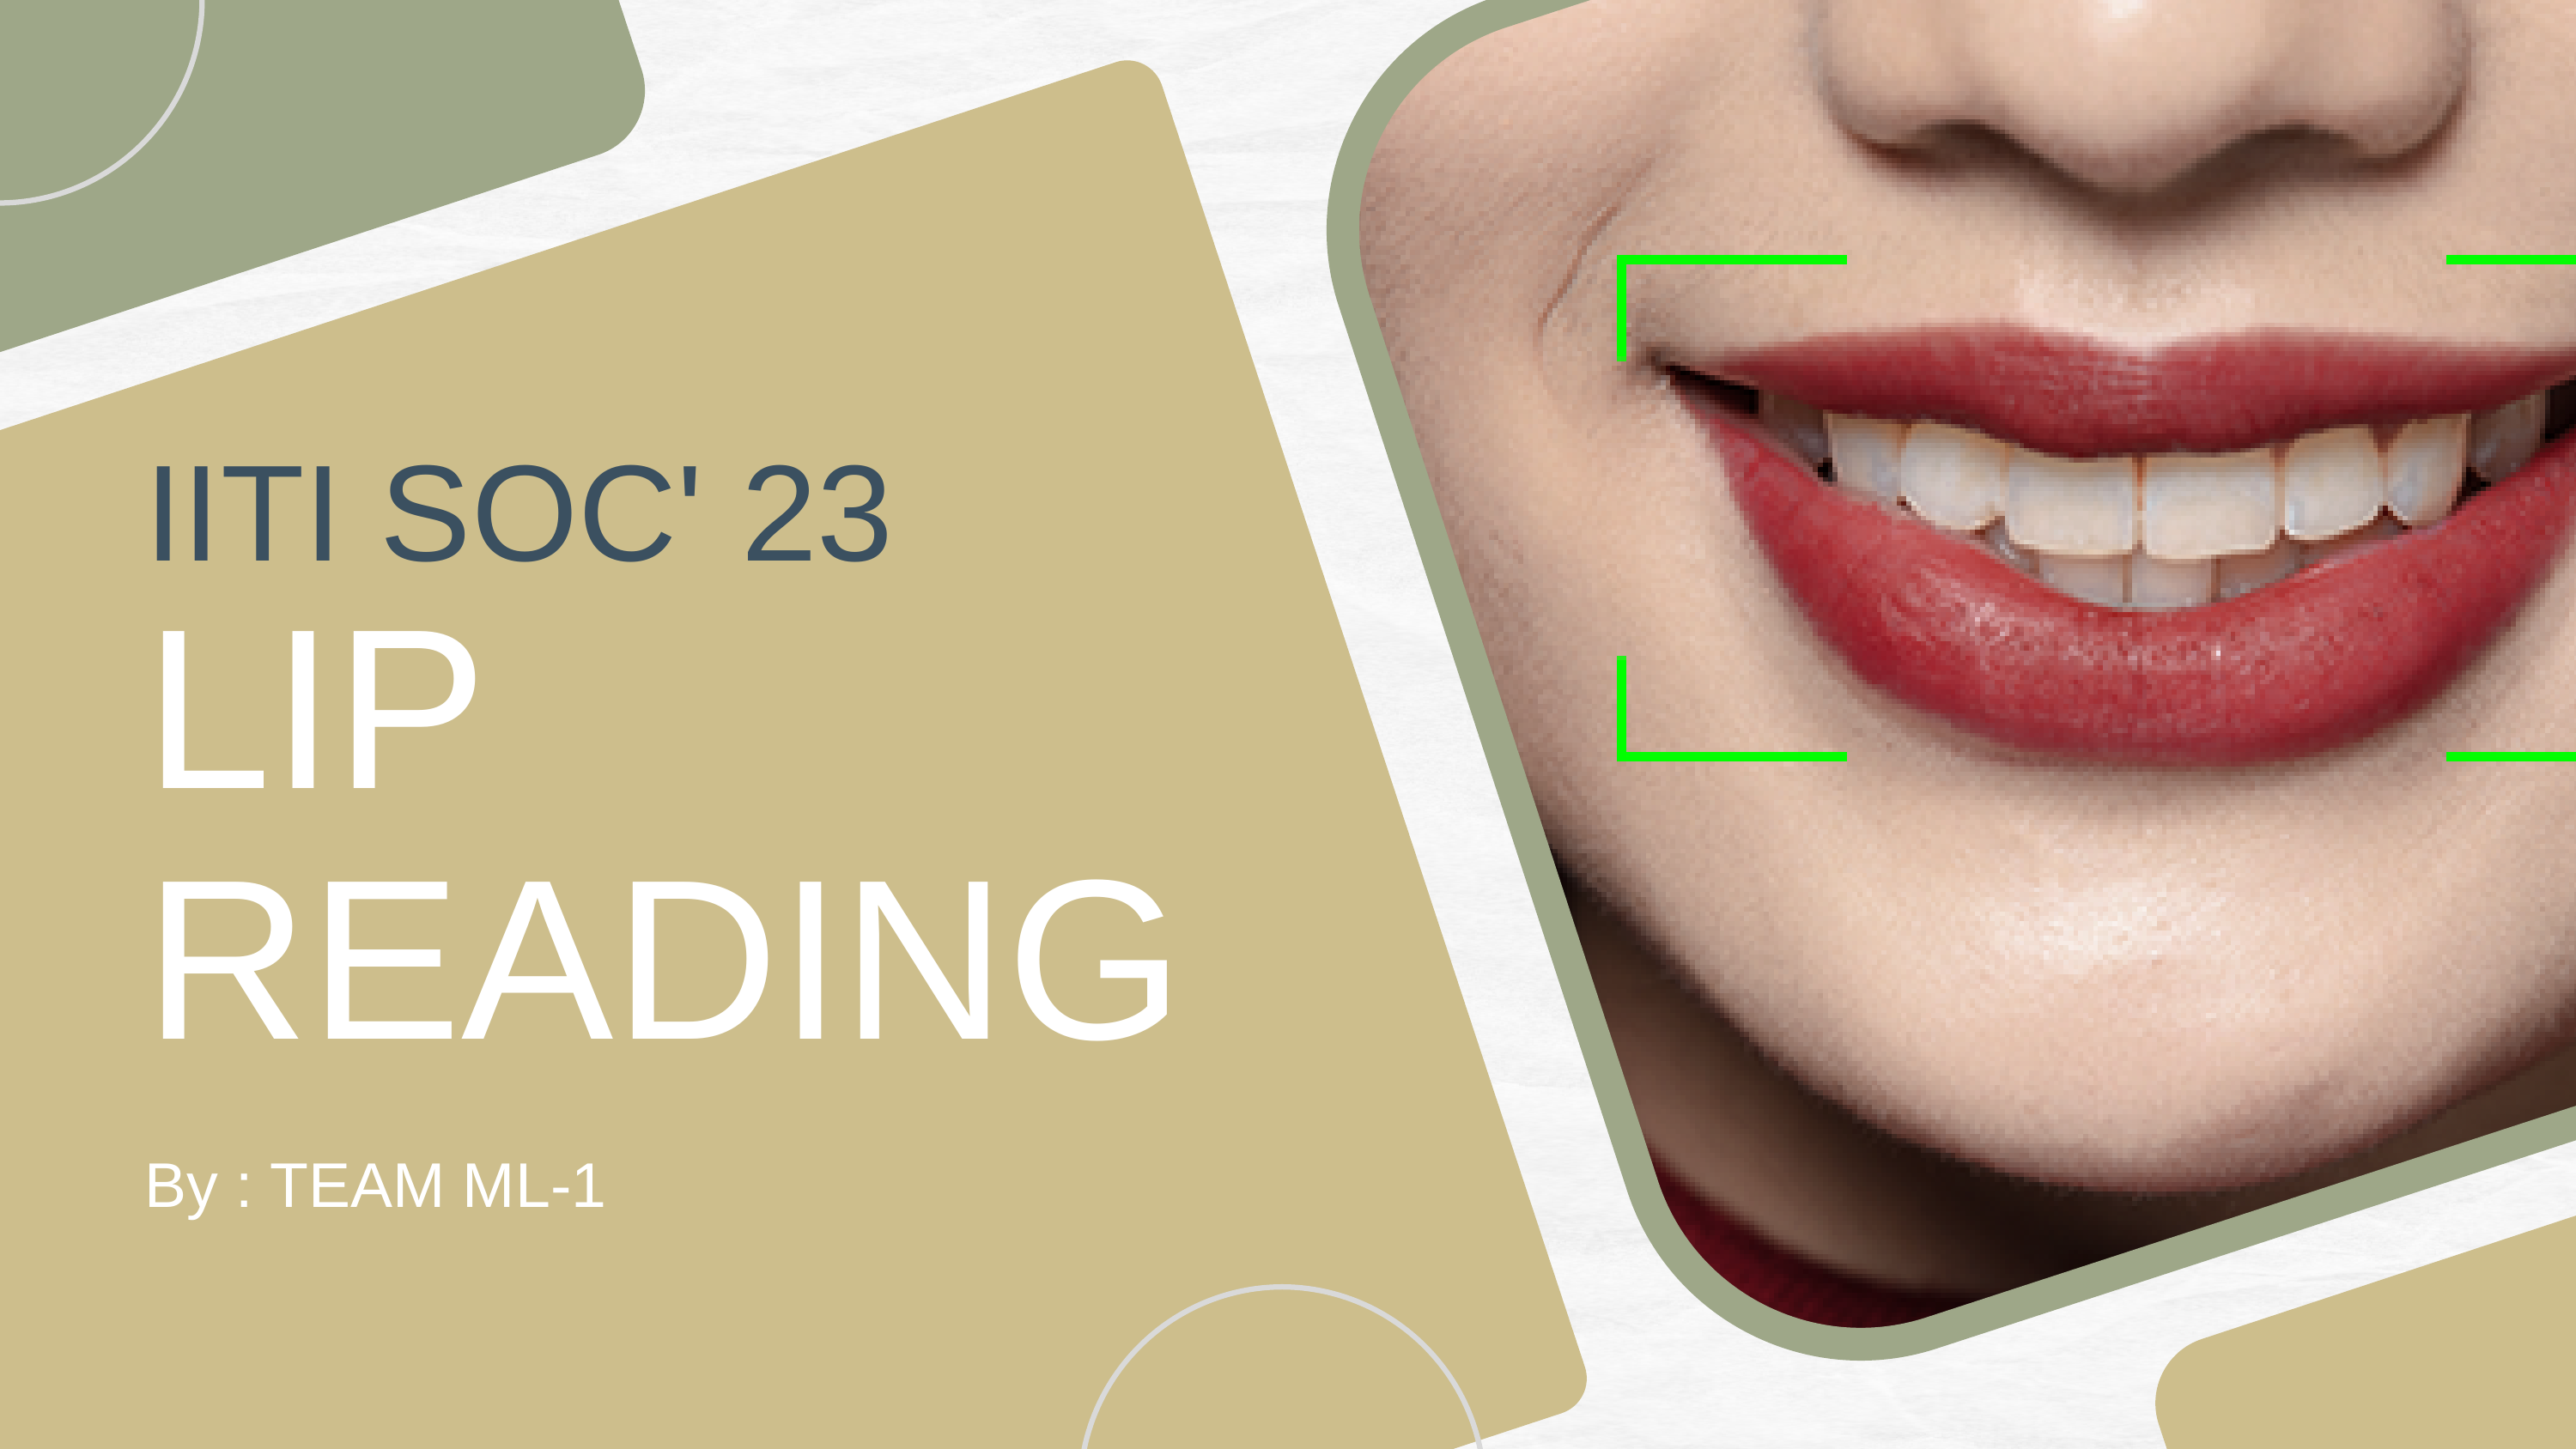

IITI SOC' 23
LIP
READING
By : TEAM ML-1